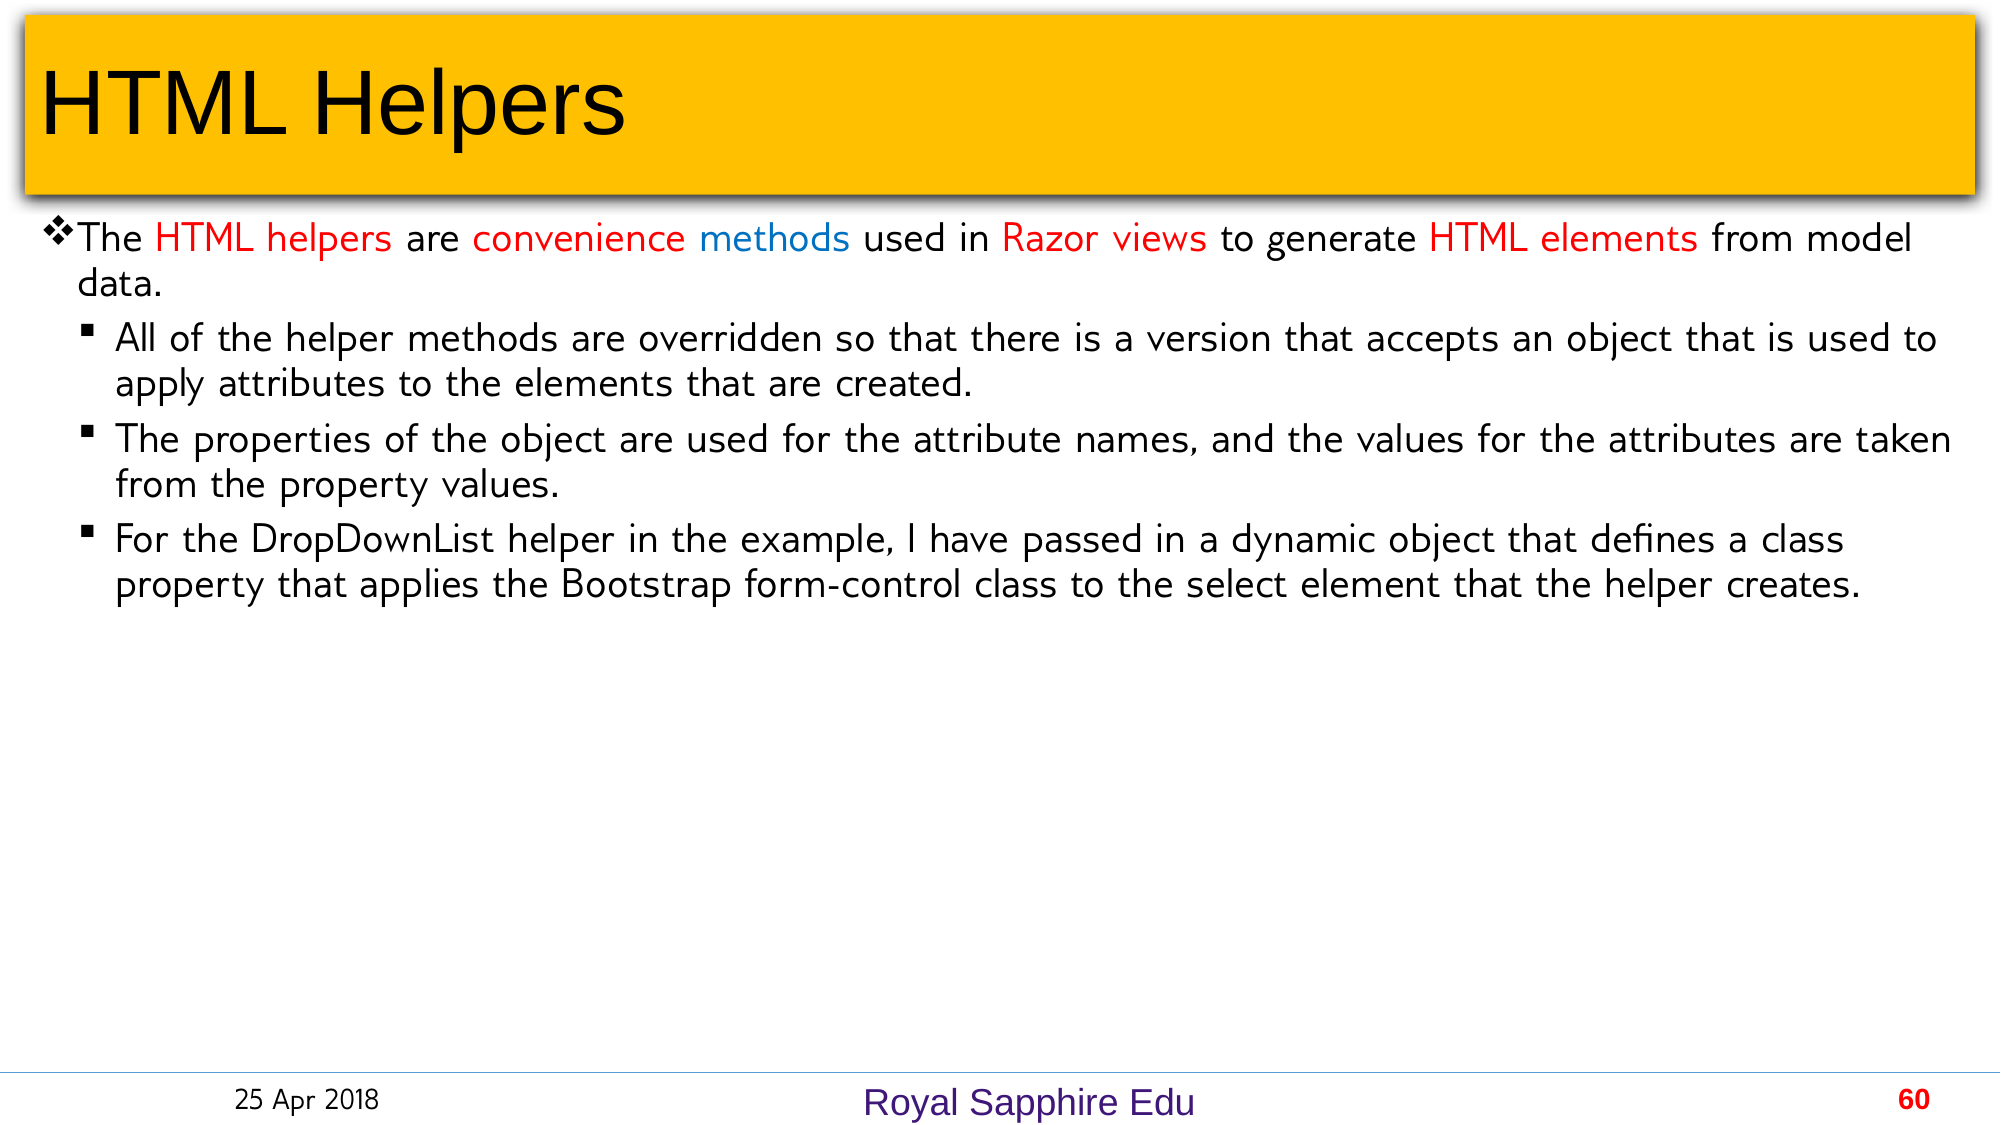

# HTML Helpers
The HTML helpers are convenience methods used in Razor views to generate HTML elements from model data.
All of the helper methods are overridden so that there is a version that accepts an object that is used to apply attributes to the elements that are created.
The properties of the object are used for the attribute names, and the values for the attributes are taken from the property values.
For the DropDownList helper in the example, I have passed in a dynamic object that defines a class property that applies the Bootstrap form-control class to the select element that the helper creates.
25 Apr 2018
60